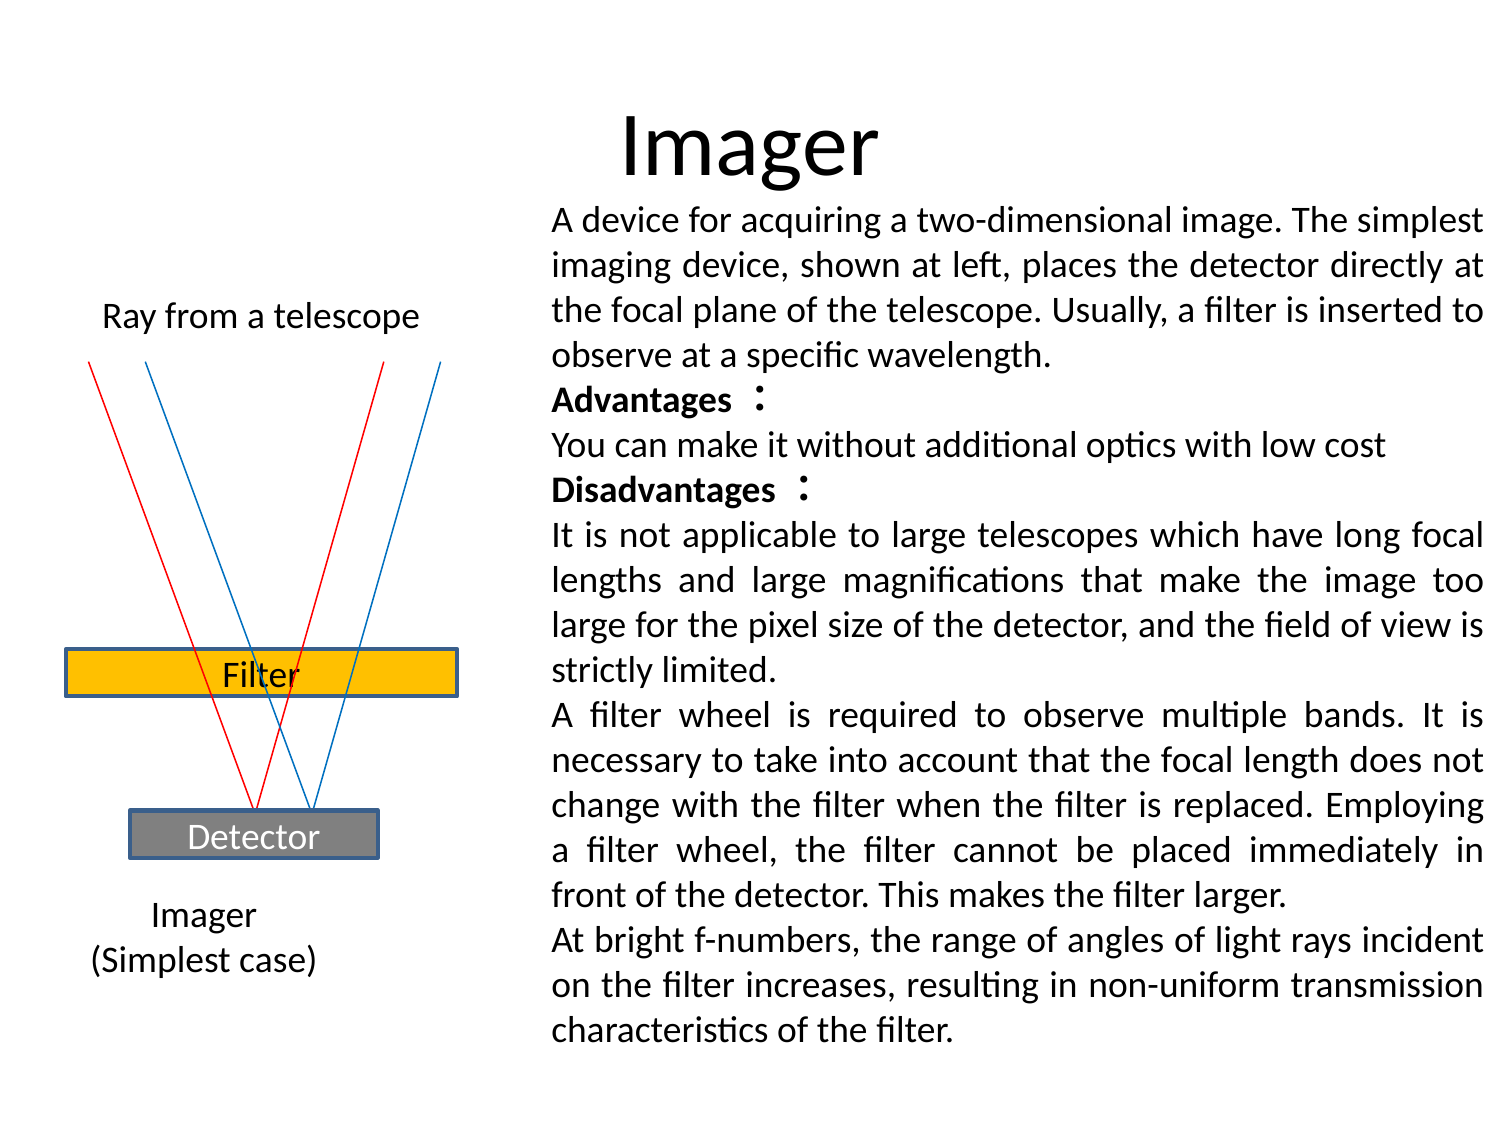

# Imager
A device for acquiring a two-dimensional image. The simplest imaging device, shown at left, places the detector directly at the focal plane of the telescope. Usually, a filter is inserted to observe at a specific wavelength.
Advantages：
You can make it without additional optics with low cost
Disadvantages：
It is not applicable to large telescopes which have long focal lengths and large magnifications that make the image too large for the pixel size of the detector, and the field of view is strictly limited.
A filter wheel is required to observe multiple bands. It is necessary to take into account that the focal length does not change with the filter when the filter is replaced. Employing a filter wheel, the filter cannot be placed immediately in front of the detector. This makes the filter larger.
At bright f-numbers, the range of angles of light rays incident on the filter increases, resulting in non-uniform transmission characteristics of the filter.
Ray from a telescope
Filter
Detector
Imager
(Simplest case)